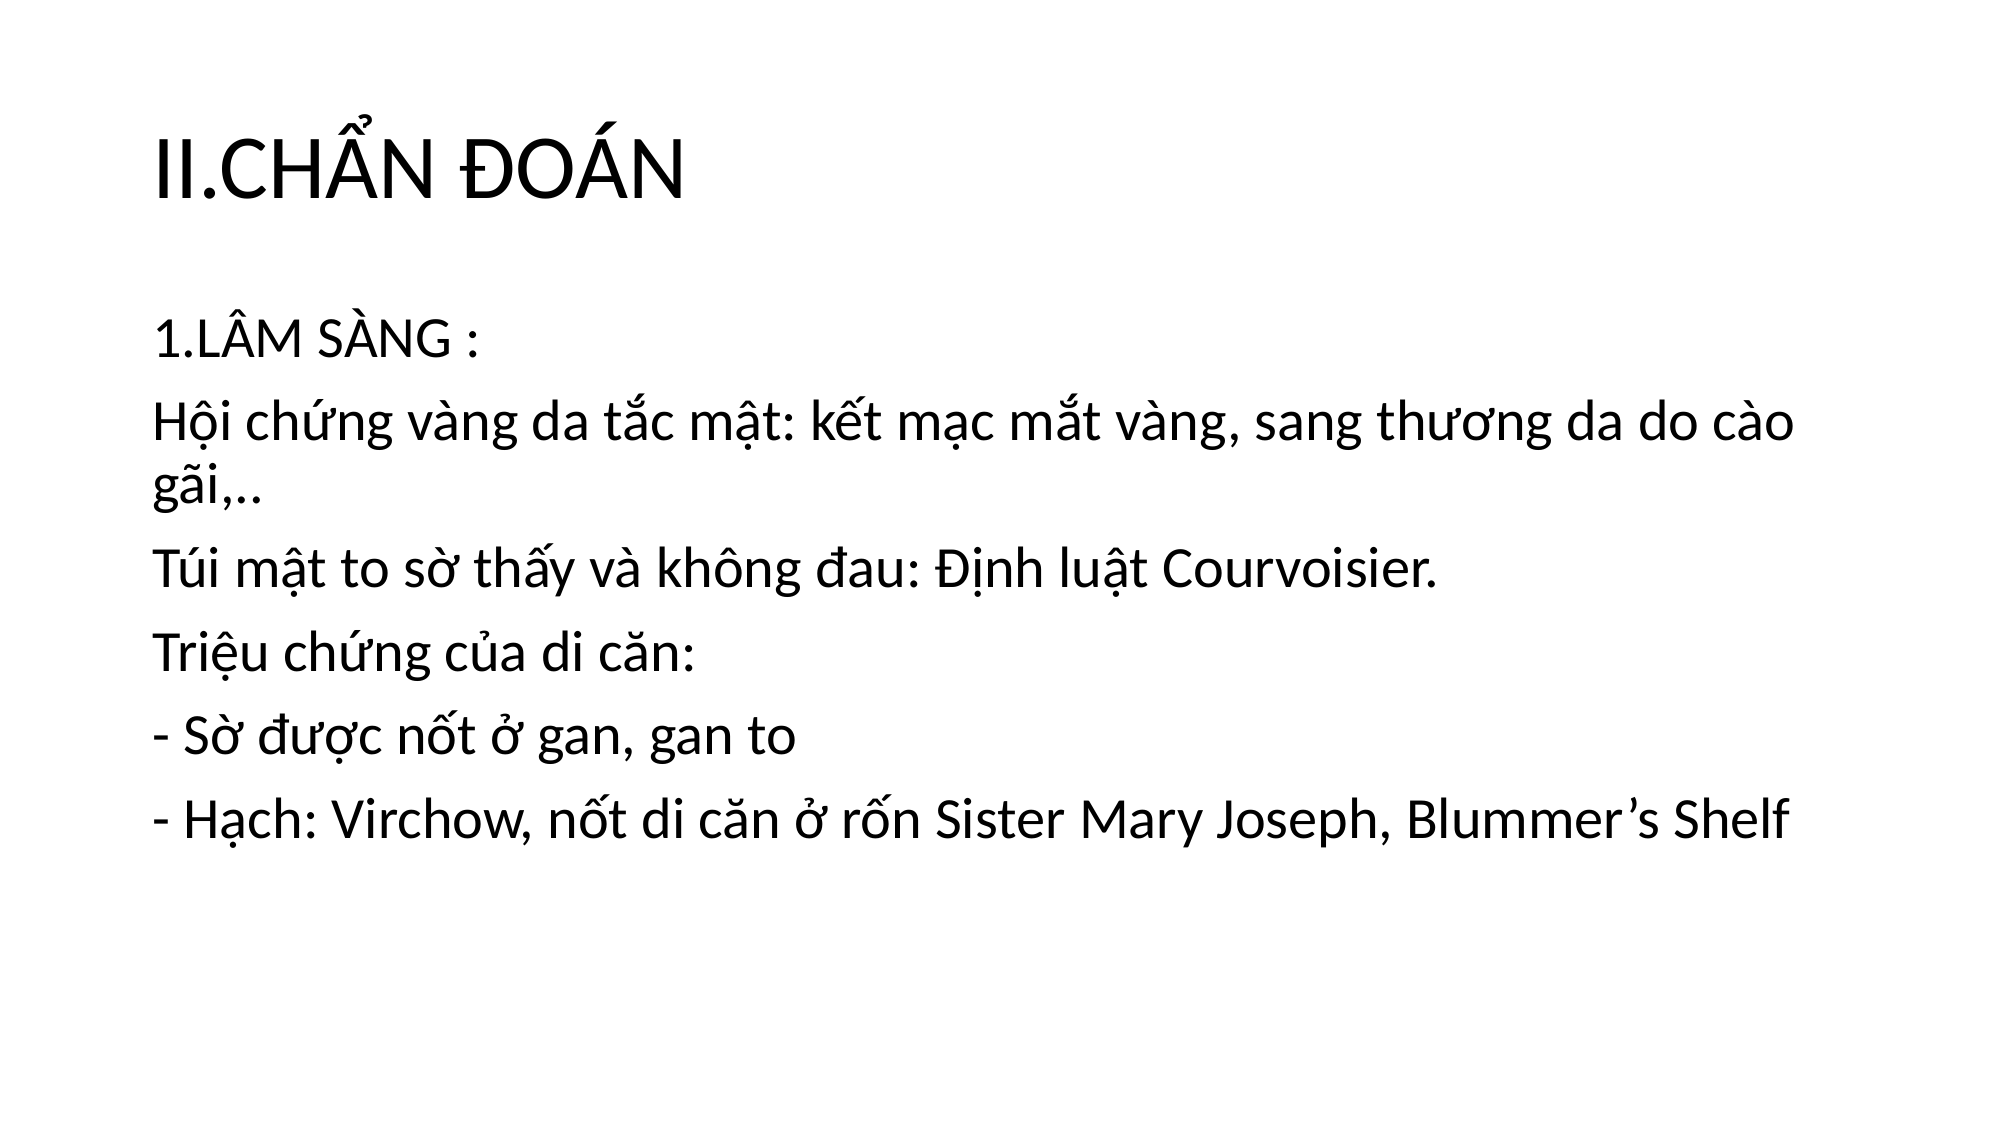

# II.CHẨN ĐOÁN
1.LÂM SÀNG :
Hội chứng vàng da tắc mật: kết mạc mắt vàng, sang thương da do cào gãi,..
Túi mật to sờ thấy và không đau: Định luật Courvoisier.
Triệu chứng của di căn:
- Sờ được nốt ở gan, gan to
- Hạch: Virchow, nốt di căn ở rốn Sister Mary Joseph, Blummer’s Shelf